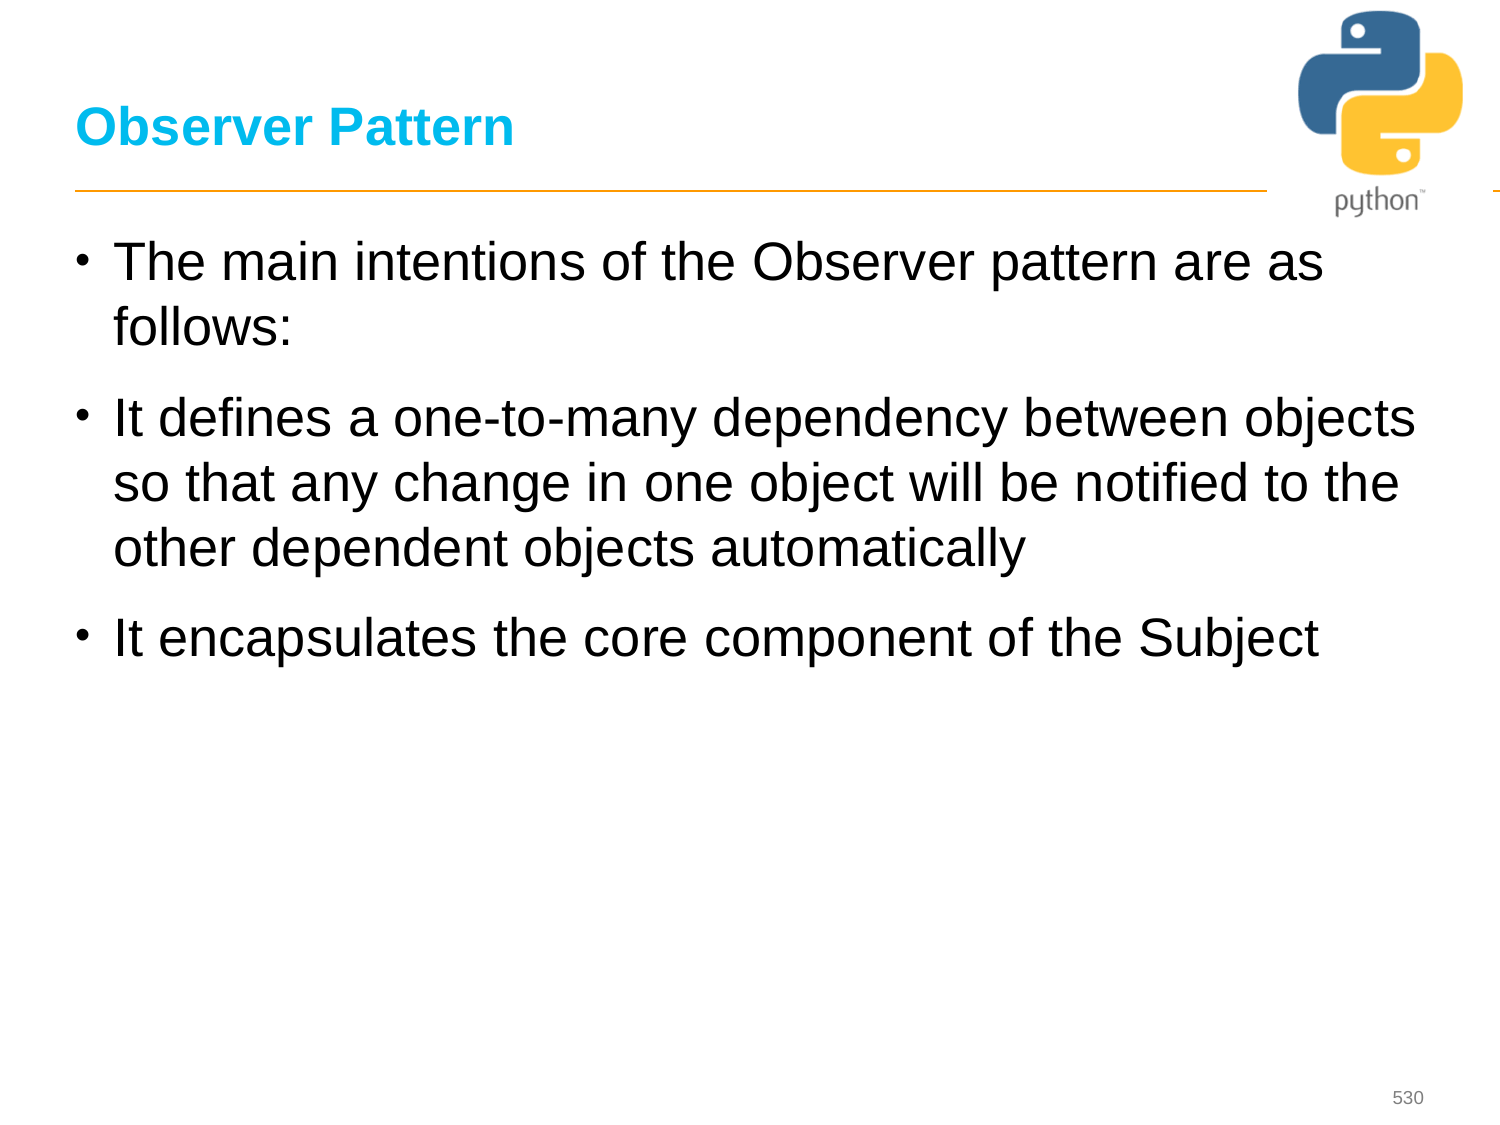

# Observer Pattern
The main intentions of the Observer pattern are as follows:
It defines a one-to-many dependency between objects so that any change in one object will be notified to the other dependent objects automatically
It encapsulates the core component of the Subject